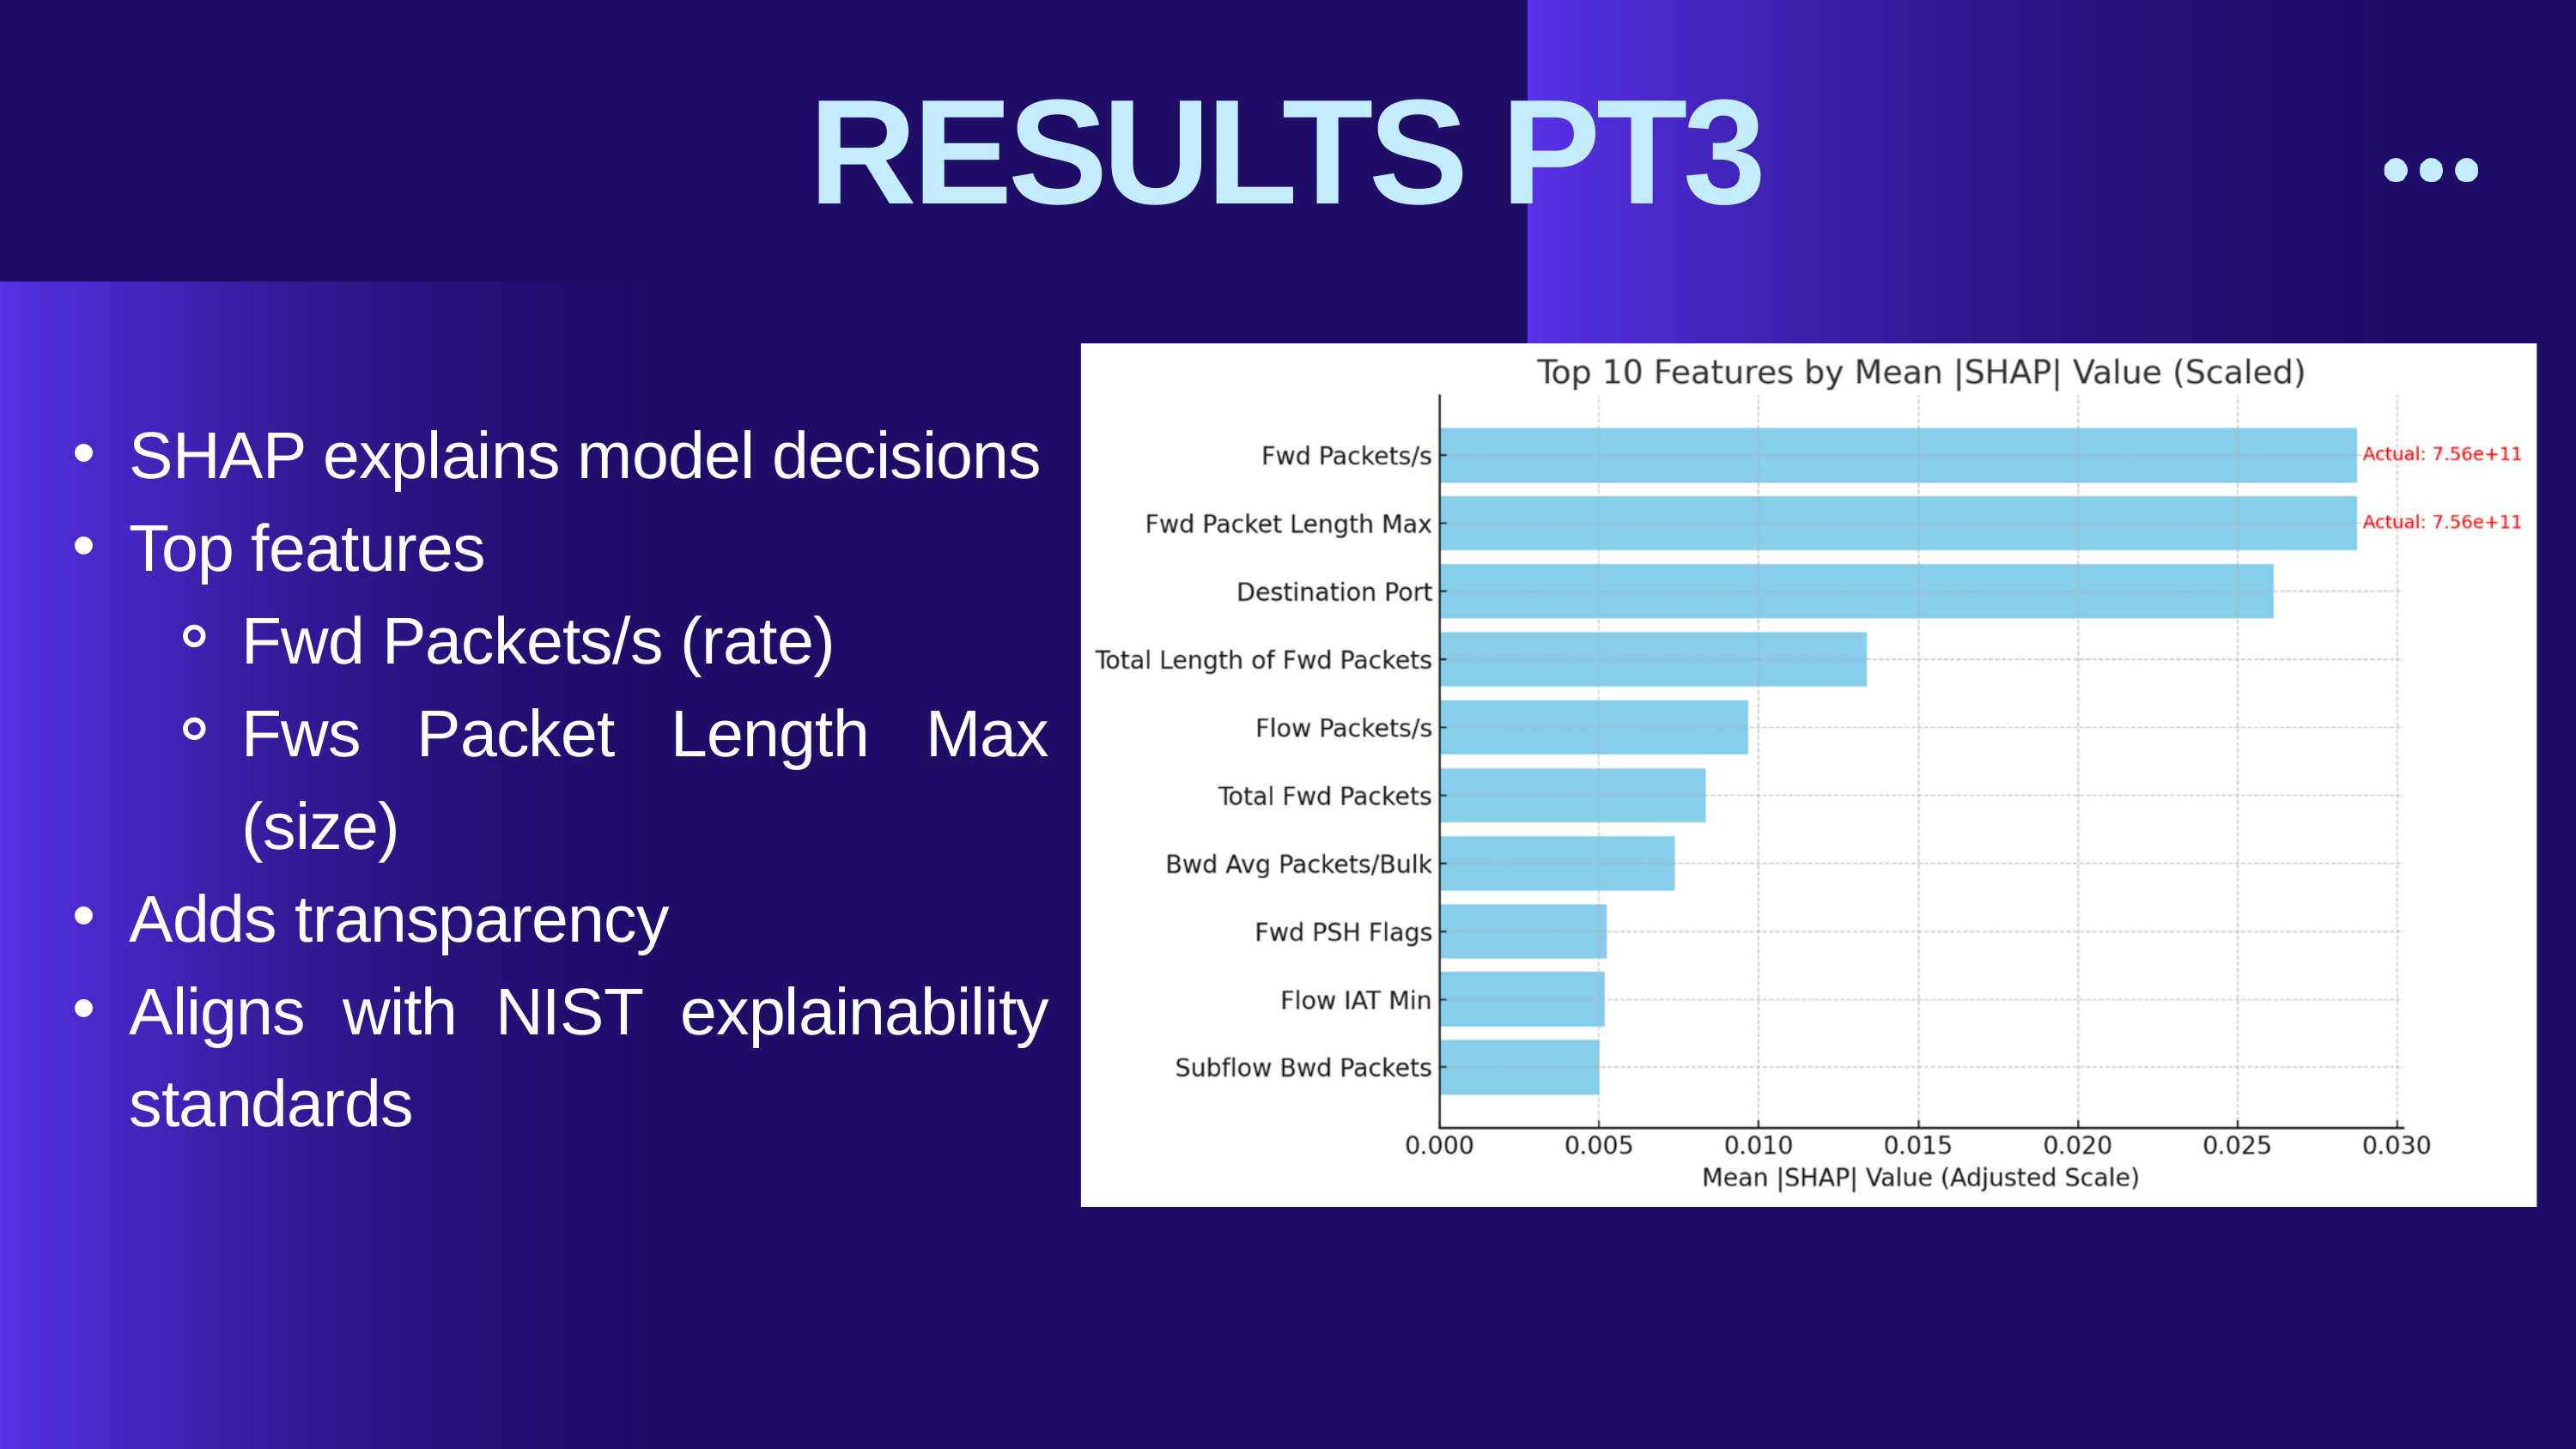

RESULTS PT3

SHAP explains model decisions
Top features
Fwd Packets/s (rate)
Fws Packet Length Max (size)
Adds transparency
Aligns with NIST explainability standards